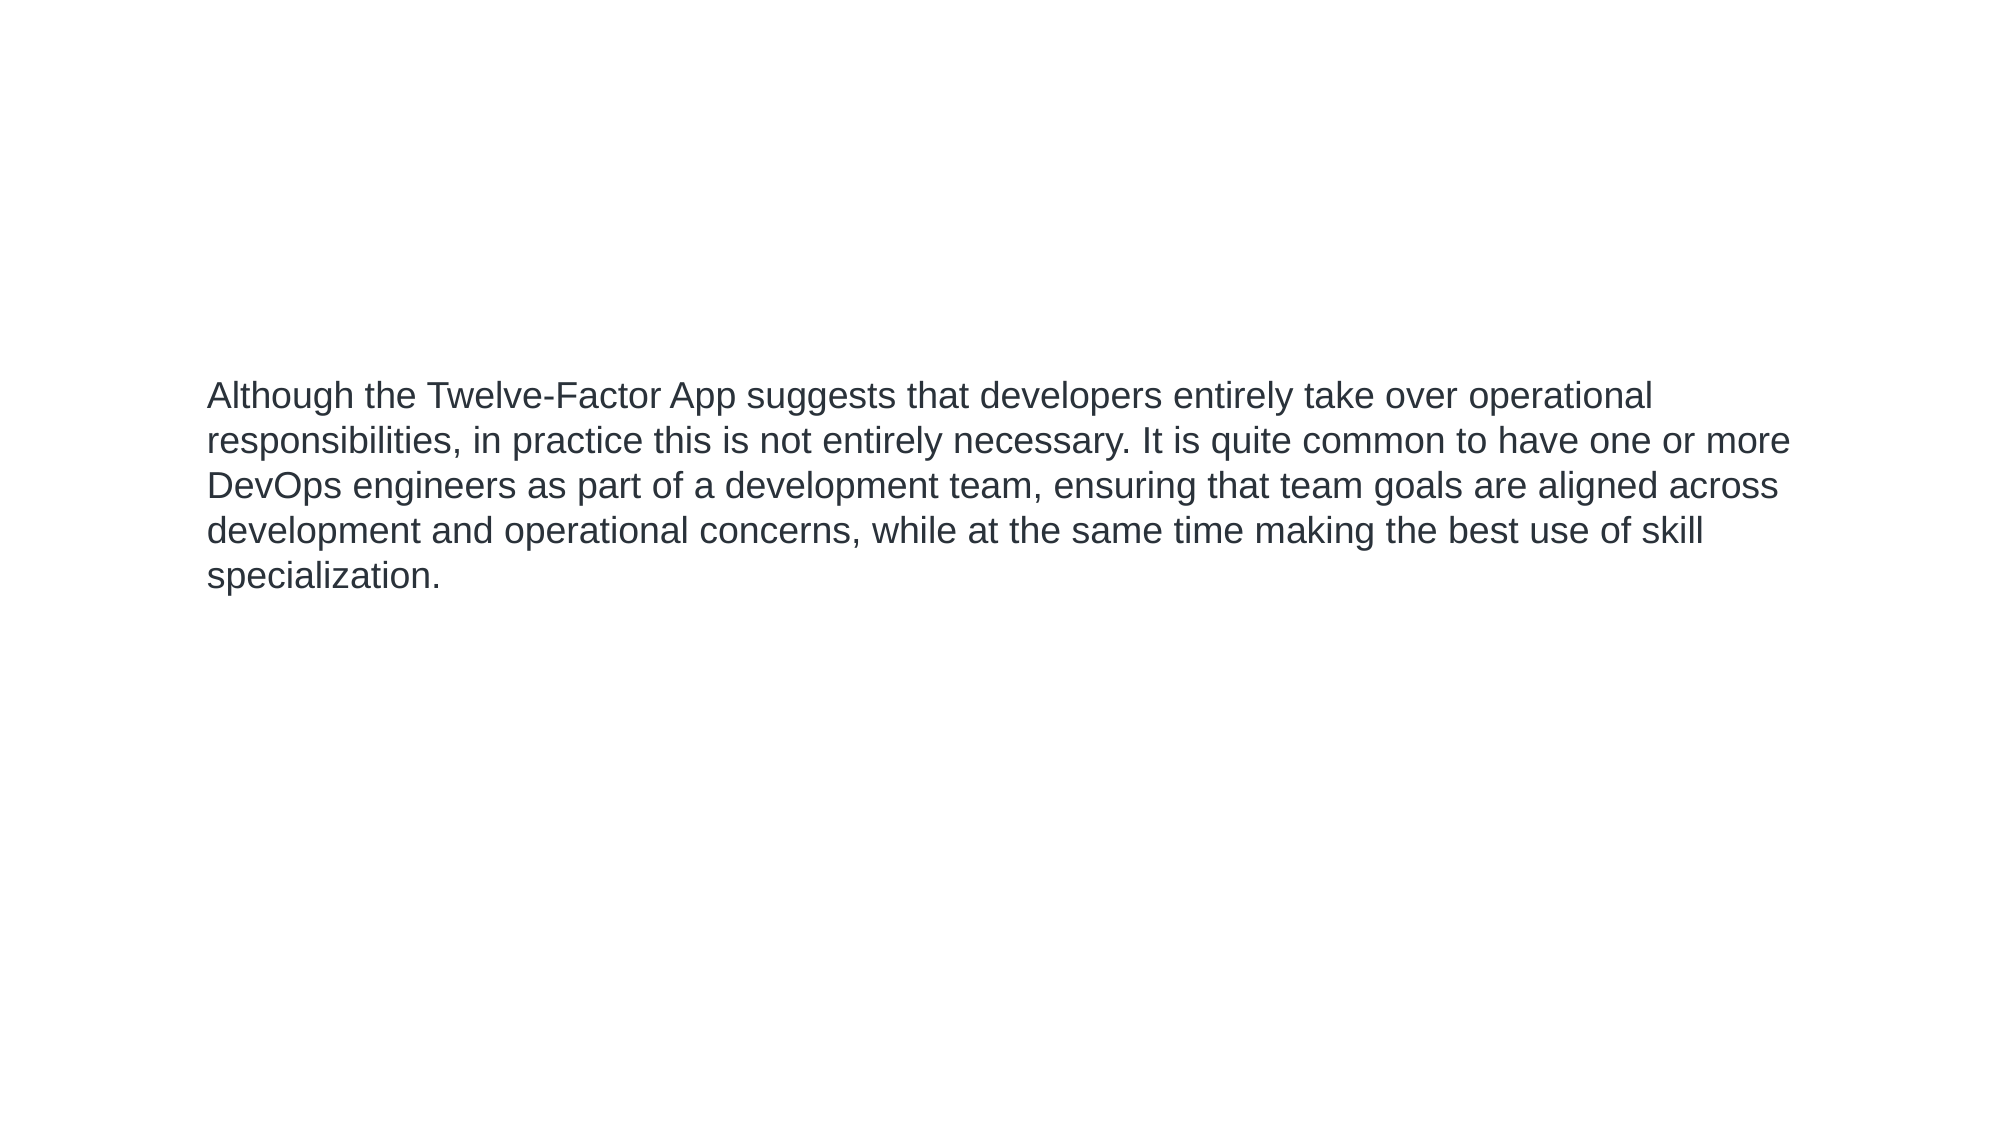

Although the Twelve-Factor App suggests that developers entirely take over operational responsibilities, in practice this is not entirely necessary. It is quite common to have one or more DevOps engineers as part of a development team, ensuring that team goals are aligned across development and operational concerns, while at the same time making the best use of skill specialization.